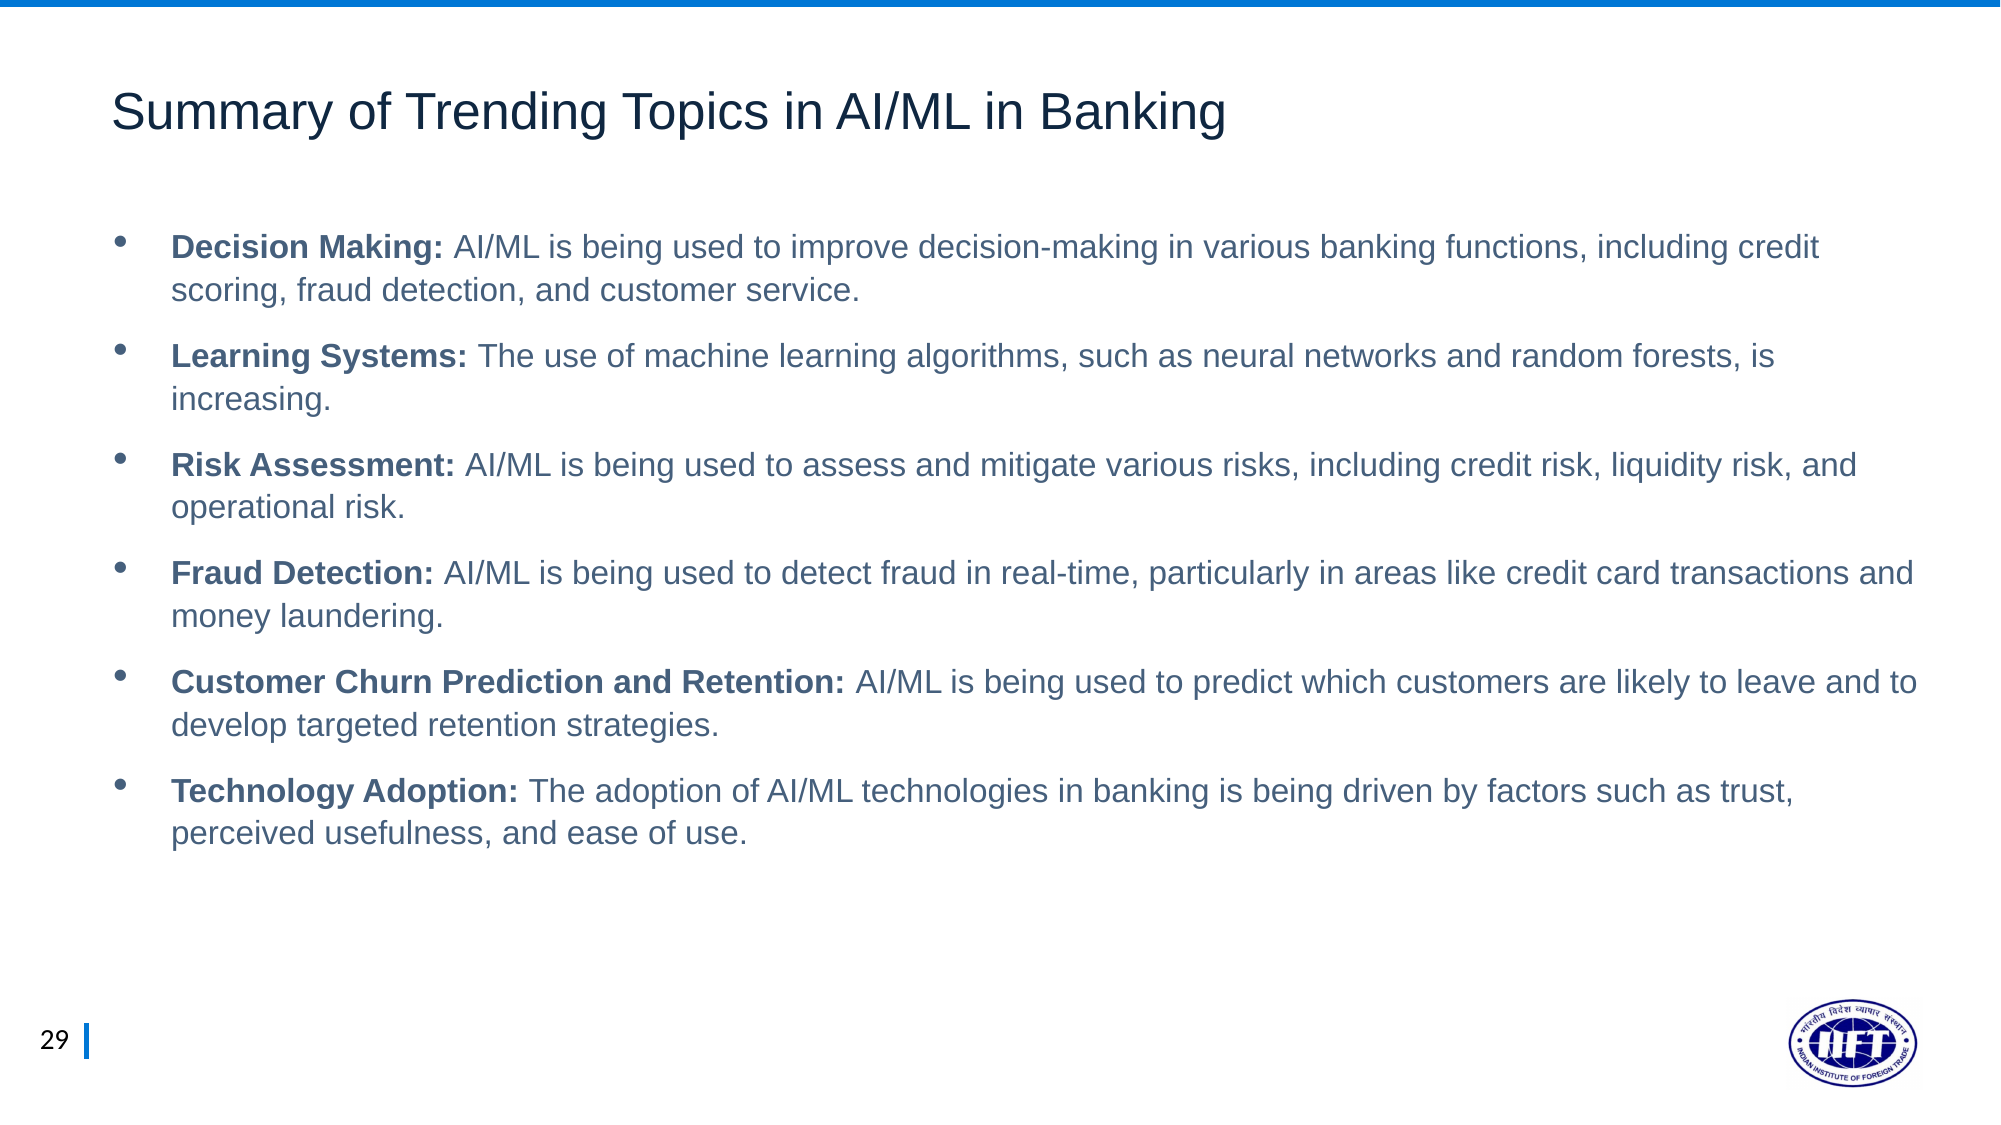

Summary of Trending Topics in AI/ML in Banking
Decision Making: AI/ML is being used to improve decision-making in various banking functions, including credit scoring, fraud detection, and customer service.
Learning Systems: The use of machine learning algorithms, such as neural networks and random forests, is increasing.
Risk Assessment: AI/ML is being used to assess and mitigate various risks, including credit risk, liquidity risk, and operational risk.
Fraud Detection: AI/ML is being used to detect fraud in real-time, particularly in areas like credit card transactions and money laundering.
Customer Churn Prediction and Retention: AI/ML is being used to predict which customers are likely to leave and to develop targeted retention strategies.
Technology Adoption: The adoption of AI/ML technologies in banking is being driven by factors such as trust, perceived usefulness, and ease of use.

29